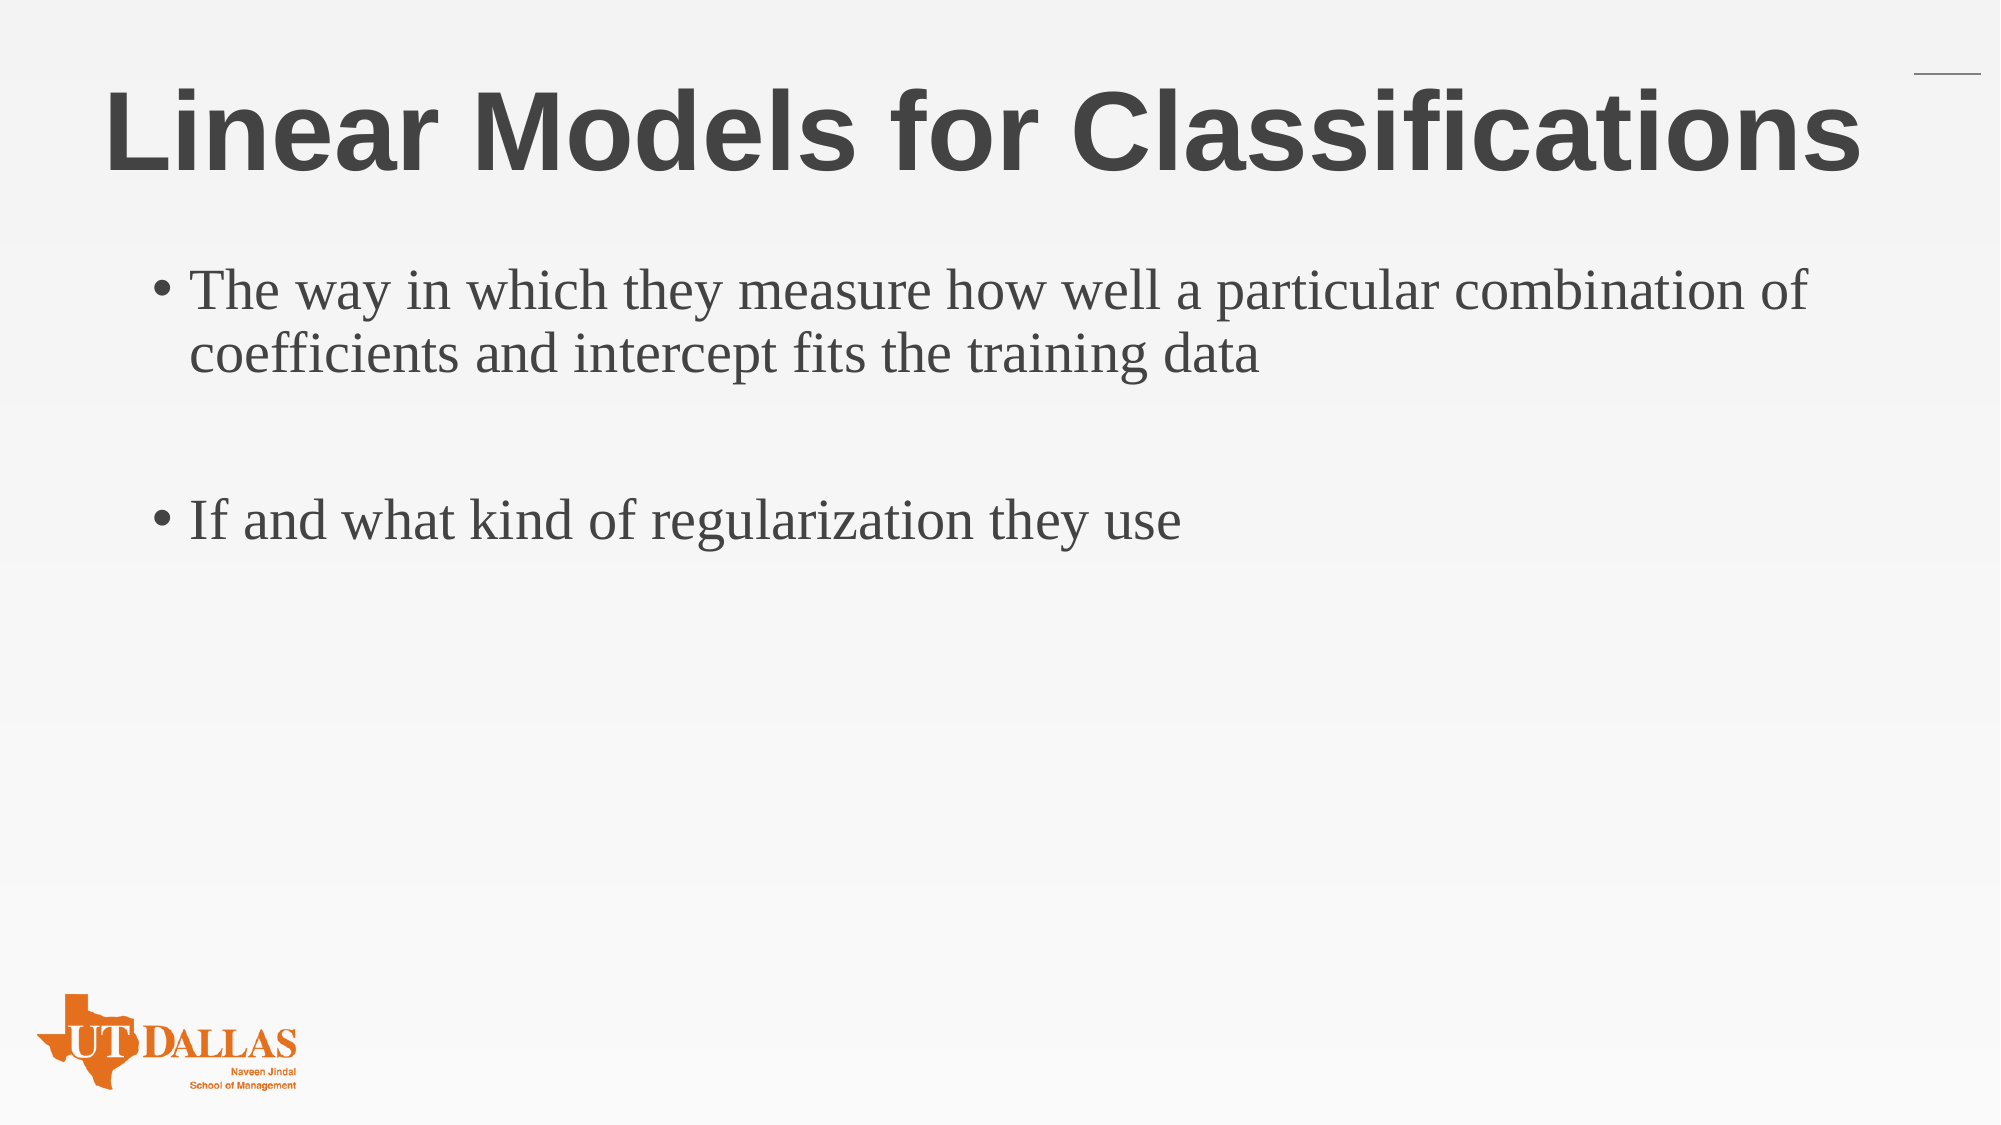

# Linear Models for Classifications
The way in which they measure how well a particular combination of coefficients and intercept fits the training data

If and what kind of regularization they use